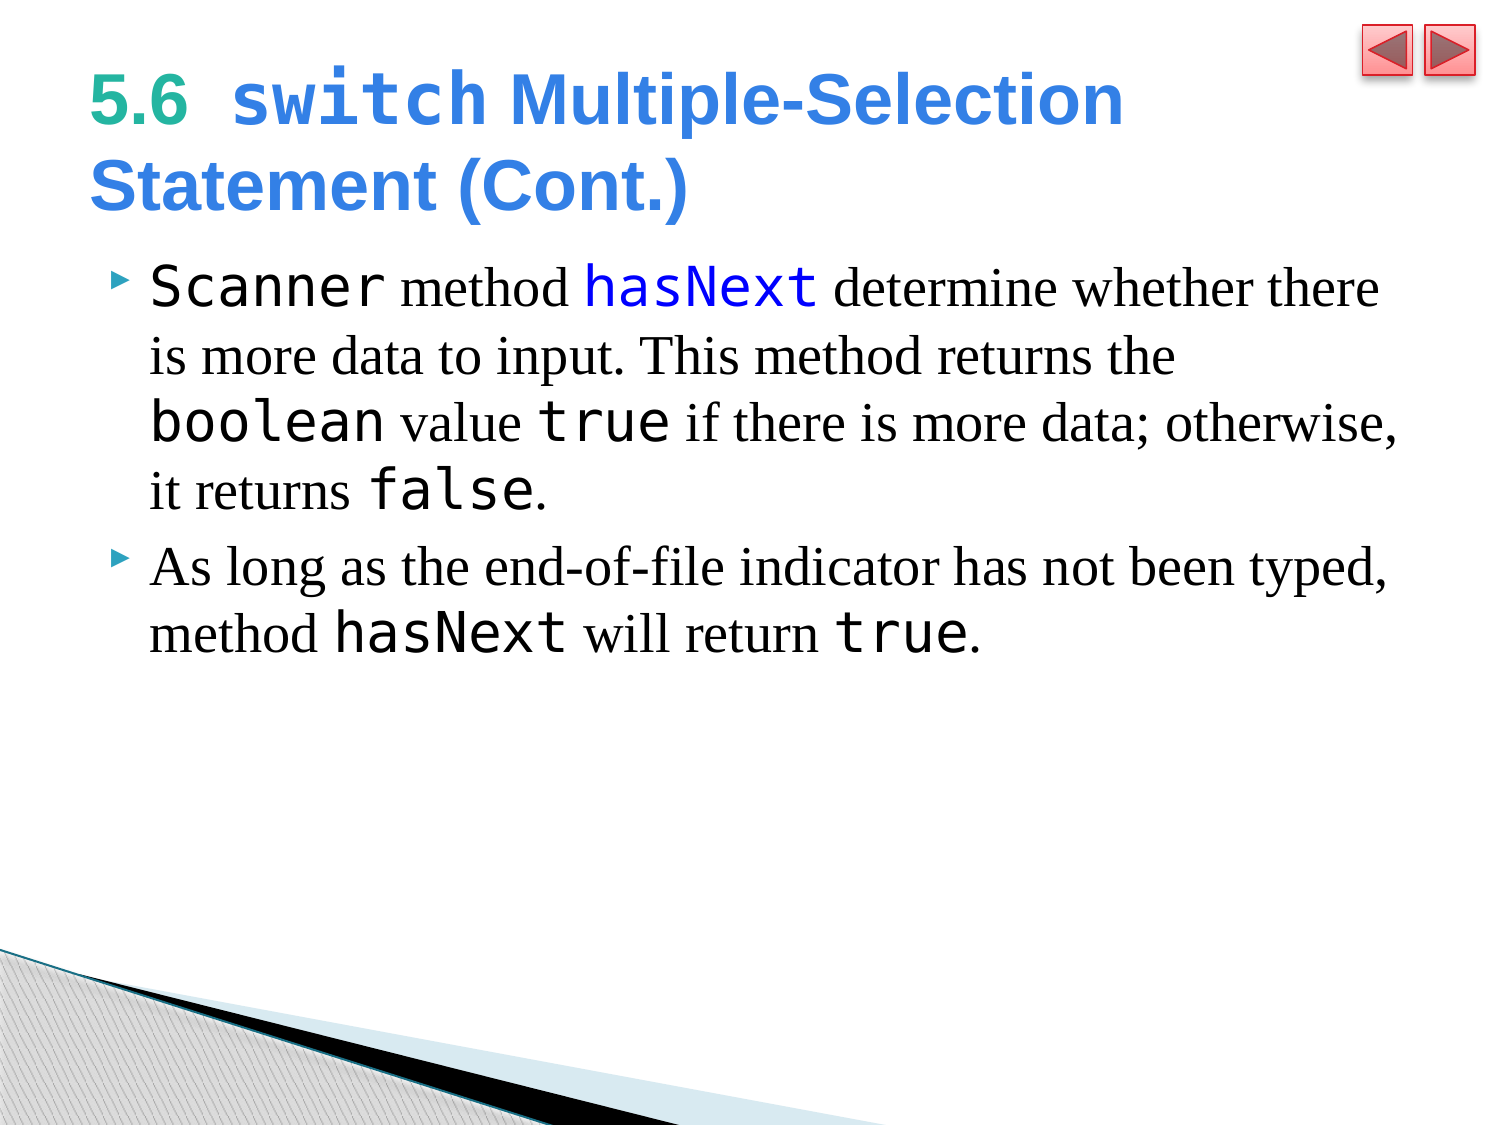

# 5.6  switch Multiple-Selection Statement (Cont.)
Scanner method hasNext determine whether there is more data to input. This method returns the boolean value true if there is more data; otherwise, it returns false.
As long as the end-of-file indicator has not been typed, method hasNext will return true.